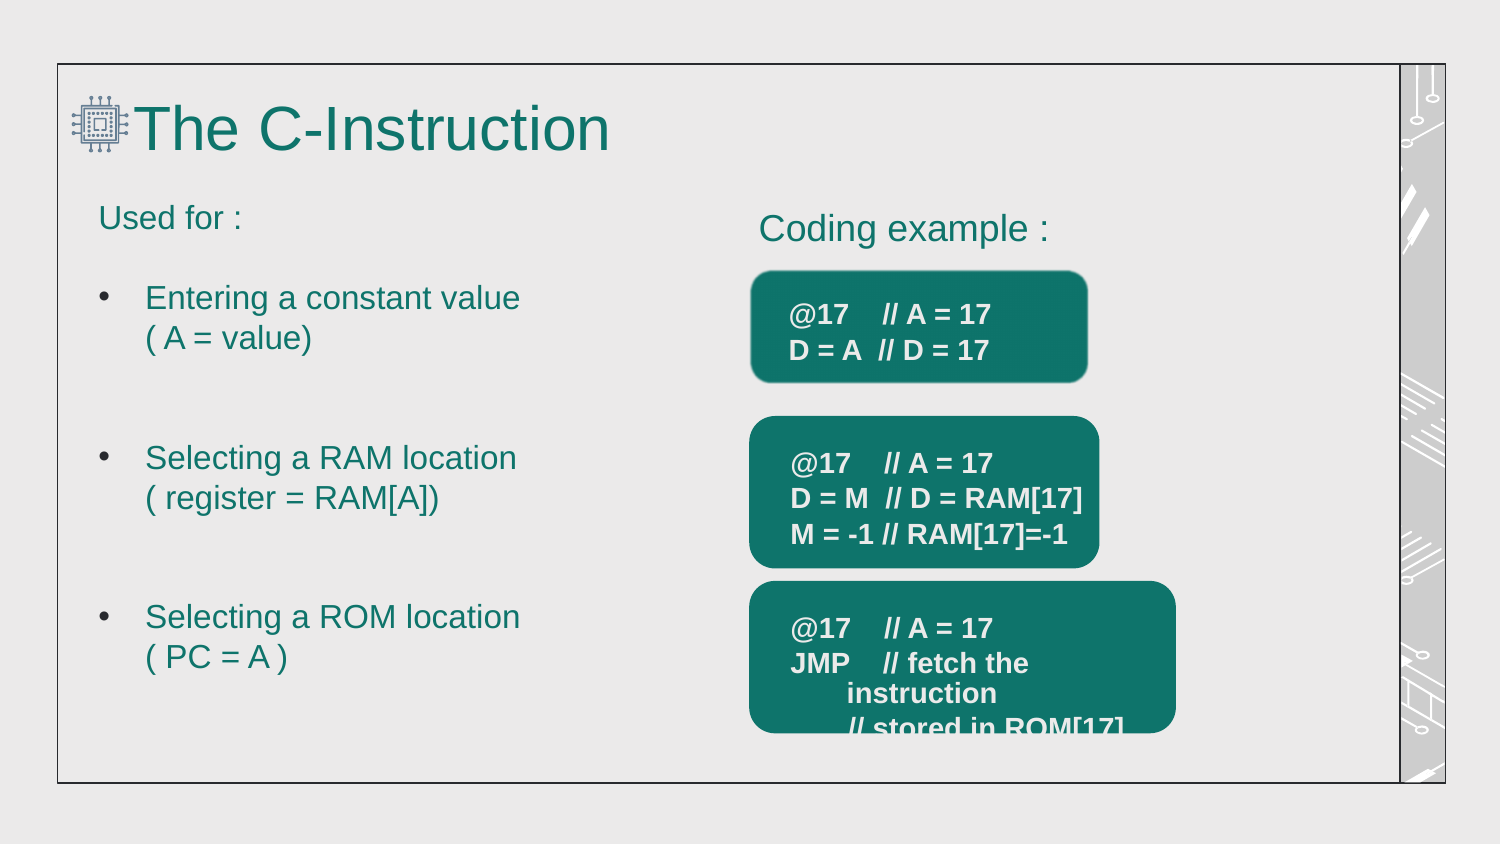

# The C-Instruction

Used for :

Entering a constant value
( A = value)

Selecting a RAM location
( register = RAM[A])

Selecting a ROM location
( PC = A )

Coding example :
@17    // A = 17
D = A  // D = 17

@17    // A = 17
D = M  // D = RAM[17]
M = -1 // RAM[17]=-1

@17    // A = 17
JMP    // fetch the instruction
       // stored in ROM[17]